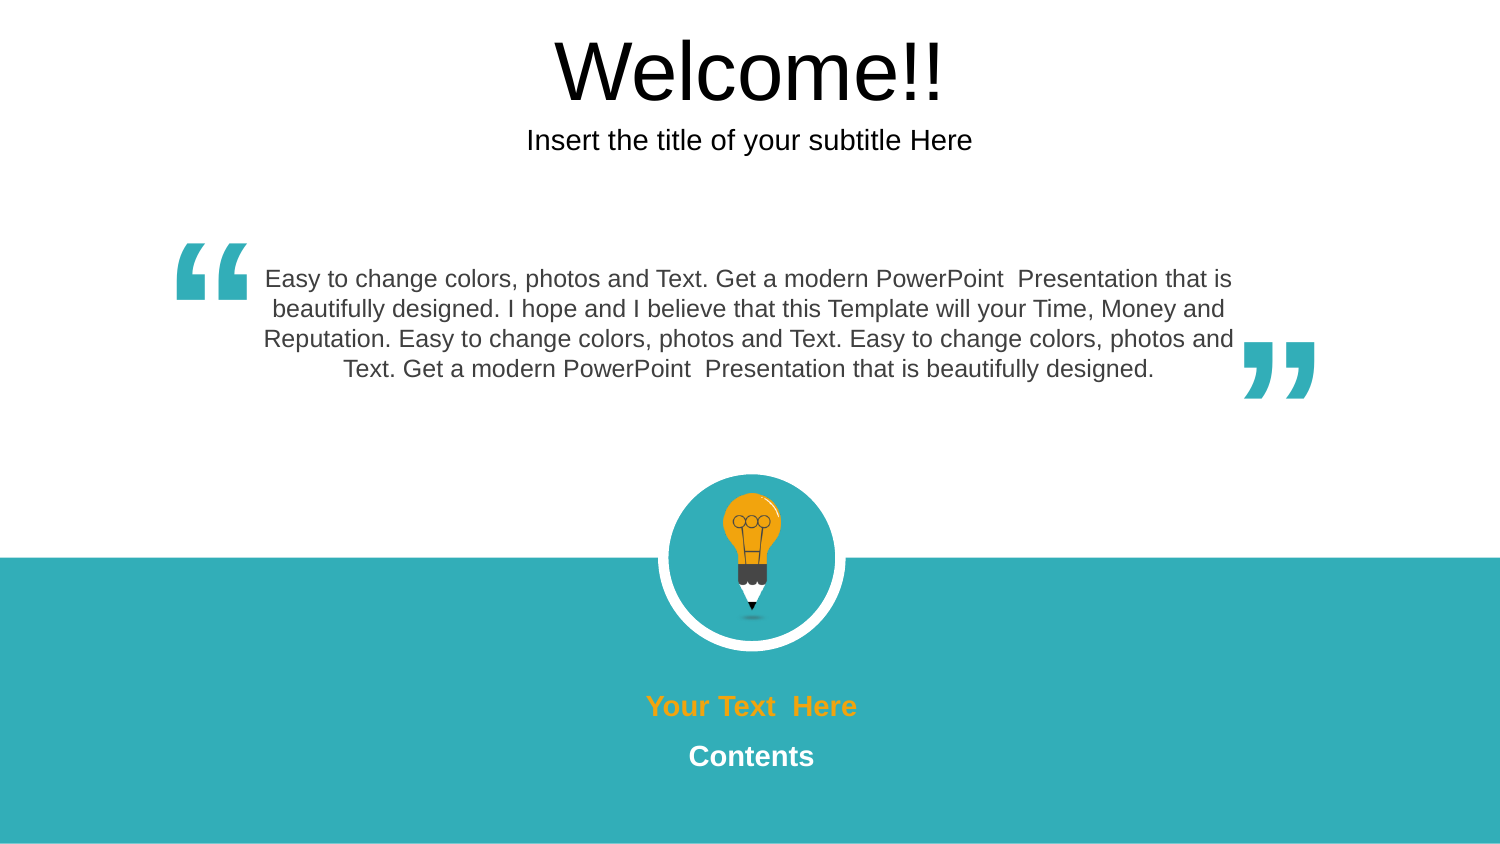

Welcome!!
Insert the title of your subtitle Here
“
“
Easy to change colors, photos and Text. Get a modern PowerPoint  Presentation that is beautifully designed. I hope and I believe that this Template will your Time, Money and Reputation. Easy to change colors, photos and Text. Easy to change colors, photos and Text. Get a modern PowerPoint  Presentation that is beautifully designed.
Your Text  Here
Contents